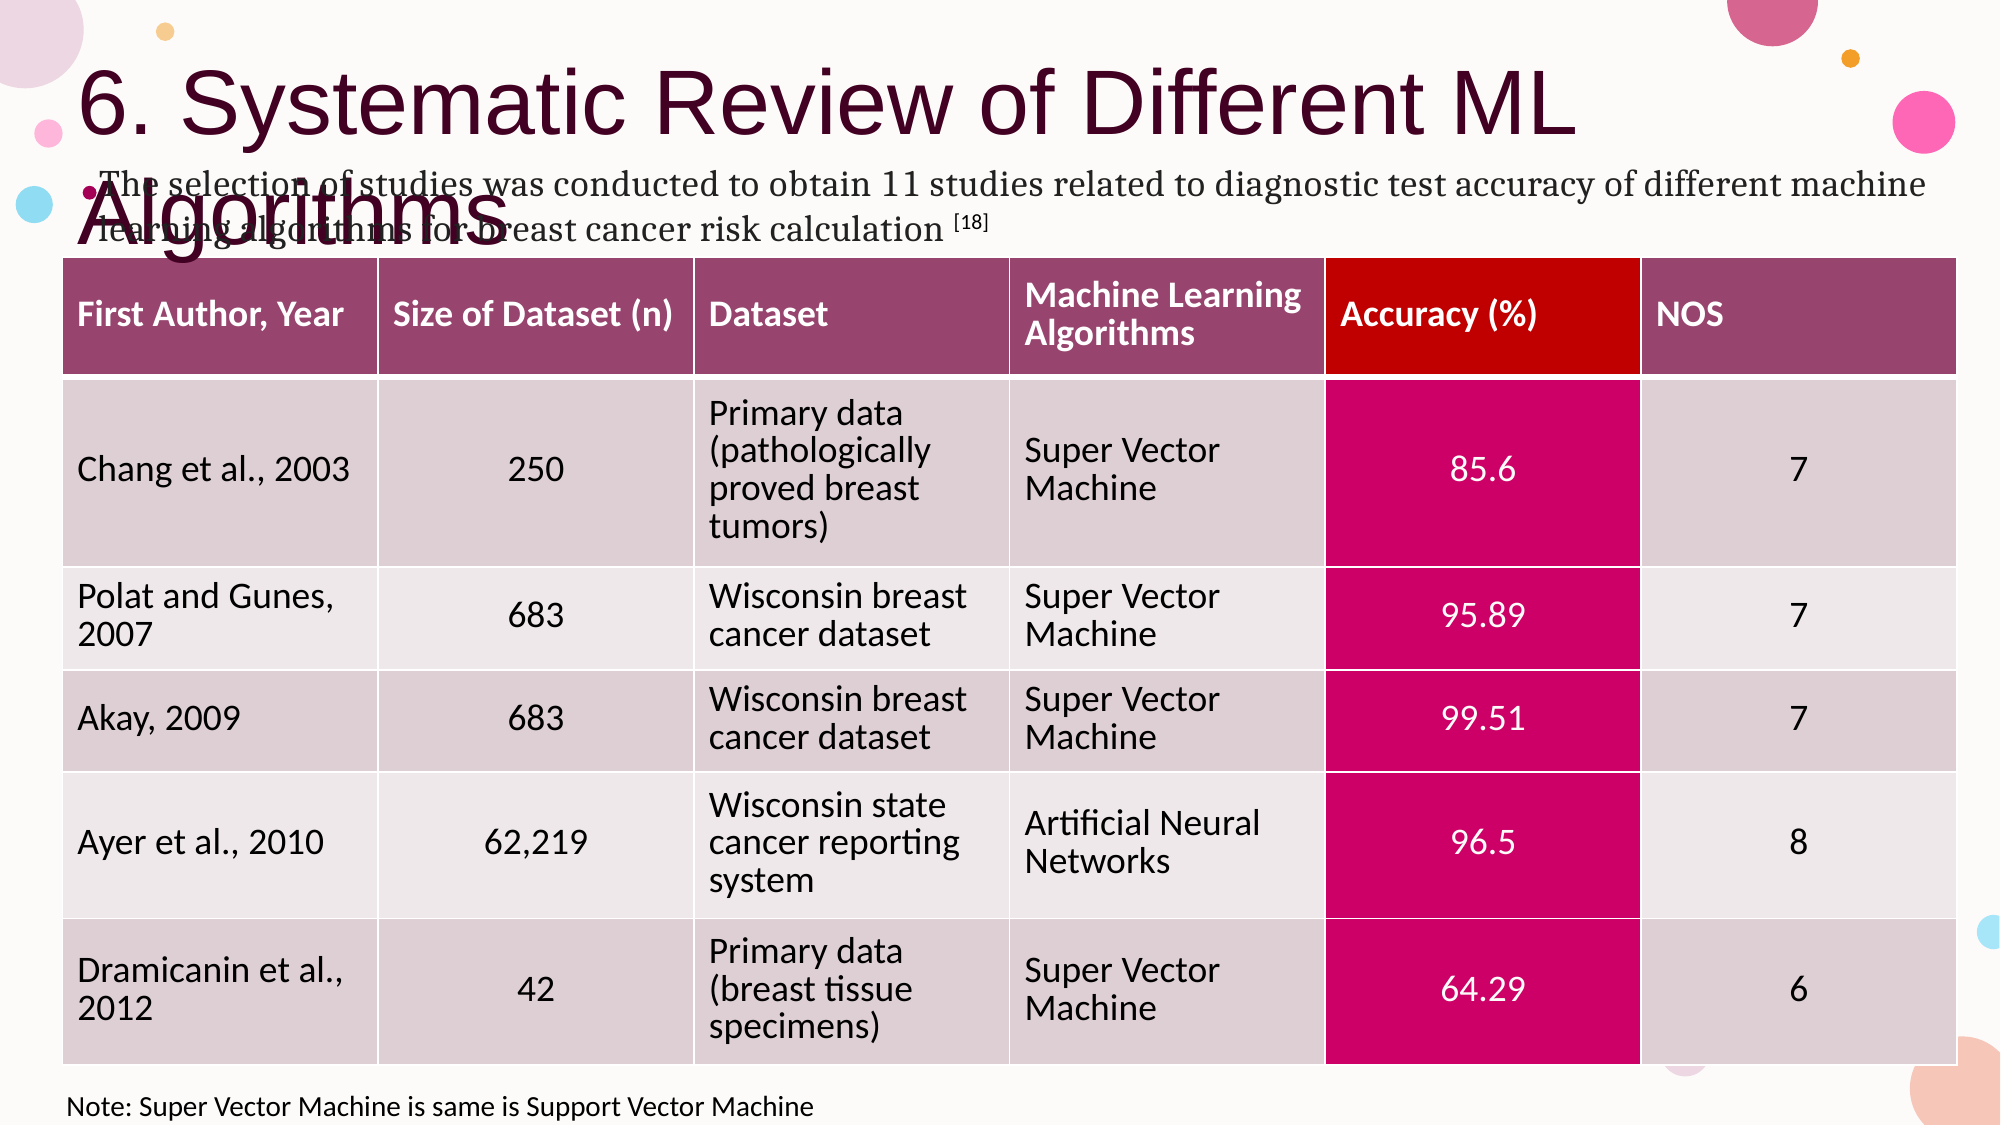

6. Systematic Review of Different ML Algorithms
The selection of studies was conducted to obtain 11 studies related to diagnostic test accuracy of different machine learning algorithms for breast cancer risk calculation [18]
| First Author, Year | Size of Dataset (n) | Dataset | Machine Learning Algorithms | Accuracy (%) | NOS |
| --- | --- | --- | --- | --- | --- |
| Chang et al., 2003 | 250 | Primary data (pathologically proved breast tumors) | Super Vector Machine | 85.6 | 7 |
| Polat and Gunes, 2007 | 683 | Wisconsin breast cancer dataset | Super Vector Machine | 95.89 | 7 |
| Akay, 2009 | 683 | Wisconsin breast cancer dataset | Super Vector Machine | 99.51 | 7 |
| Ayer et al., 2010 | 62,219 | Wisconsin state cancer reporting system | Artificial Neural Networks | 96.5 | 8 |
| Dramicanin et al., 2012 | 42 | Primary data (breast tissue specimens) | Super Vector Machine | 64.29 | 6 |
Note: Super Vector Machine is same is Support Vector Machine